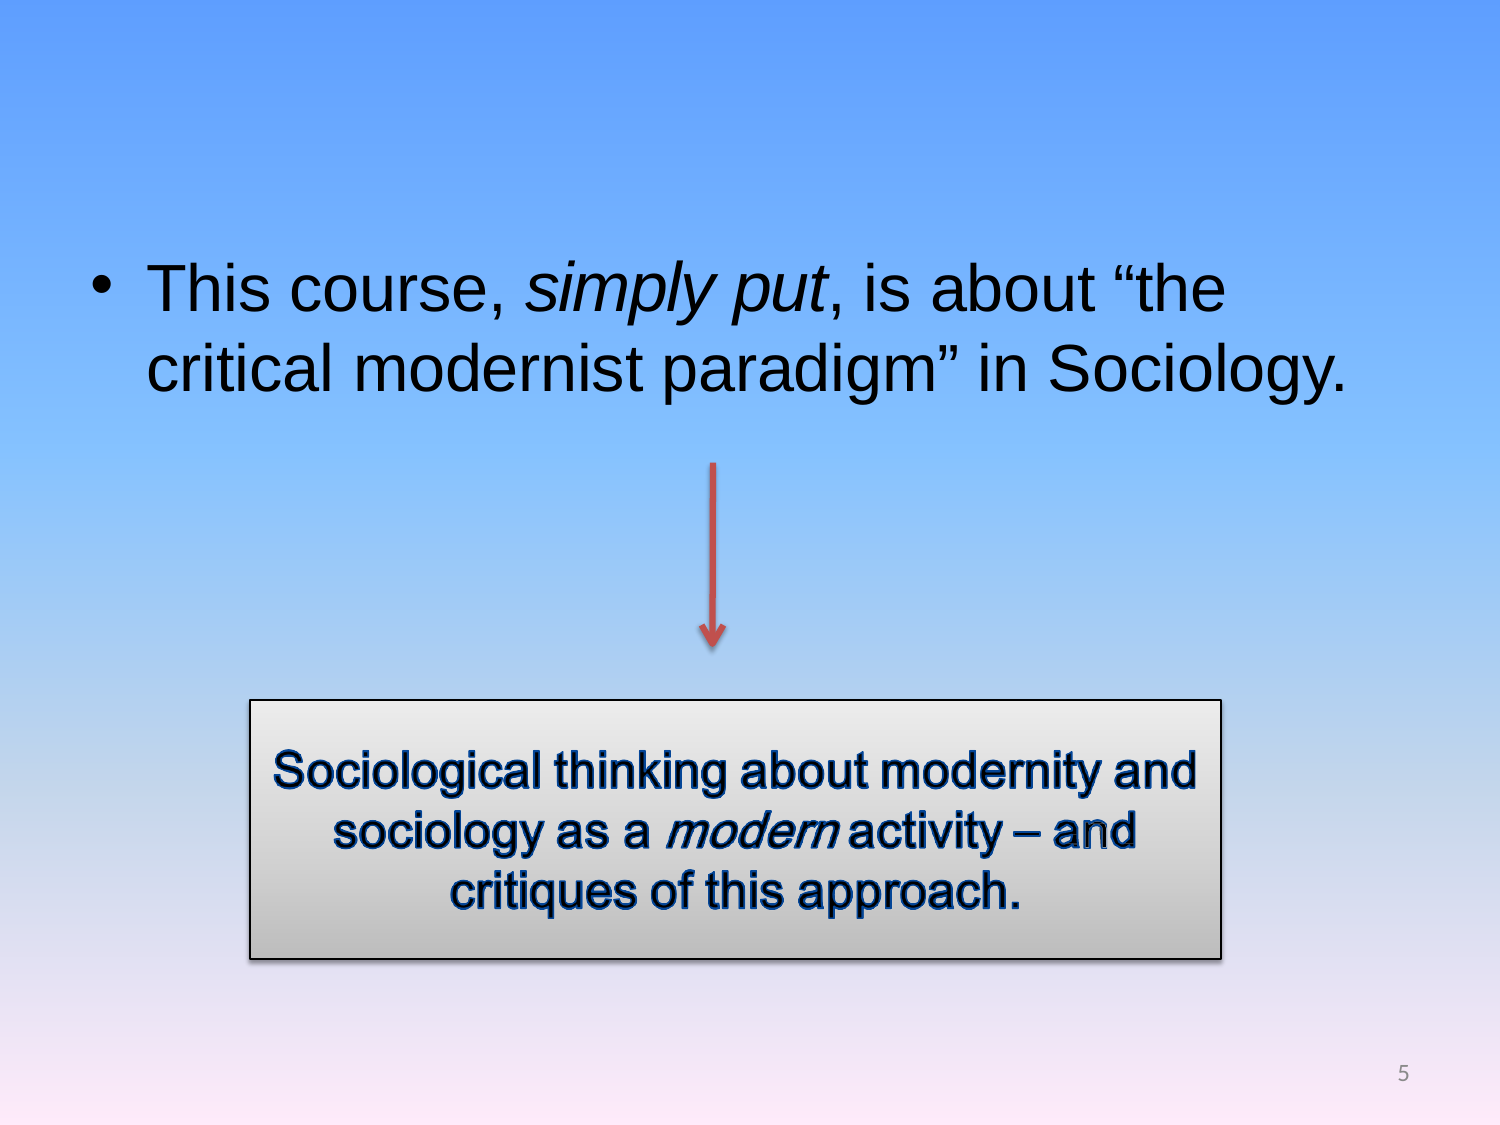

This course, simply put, is about “the  critical modernist paradigm” in Sociology.

5